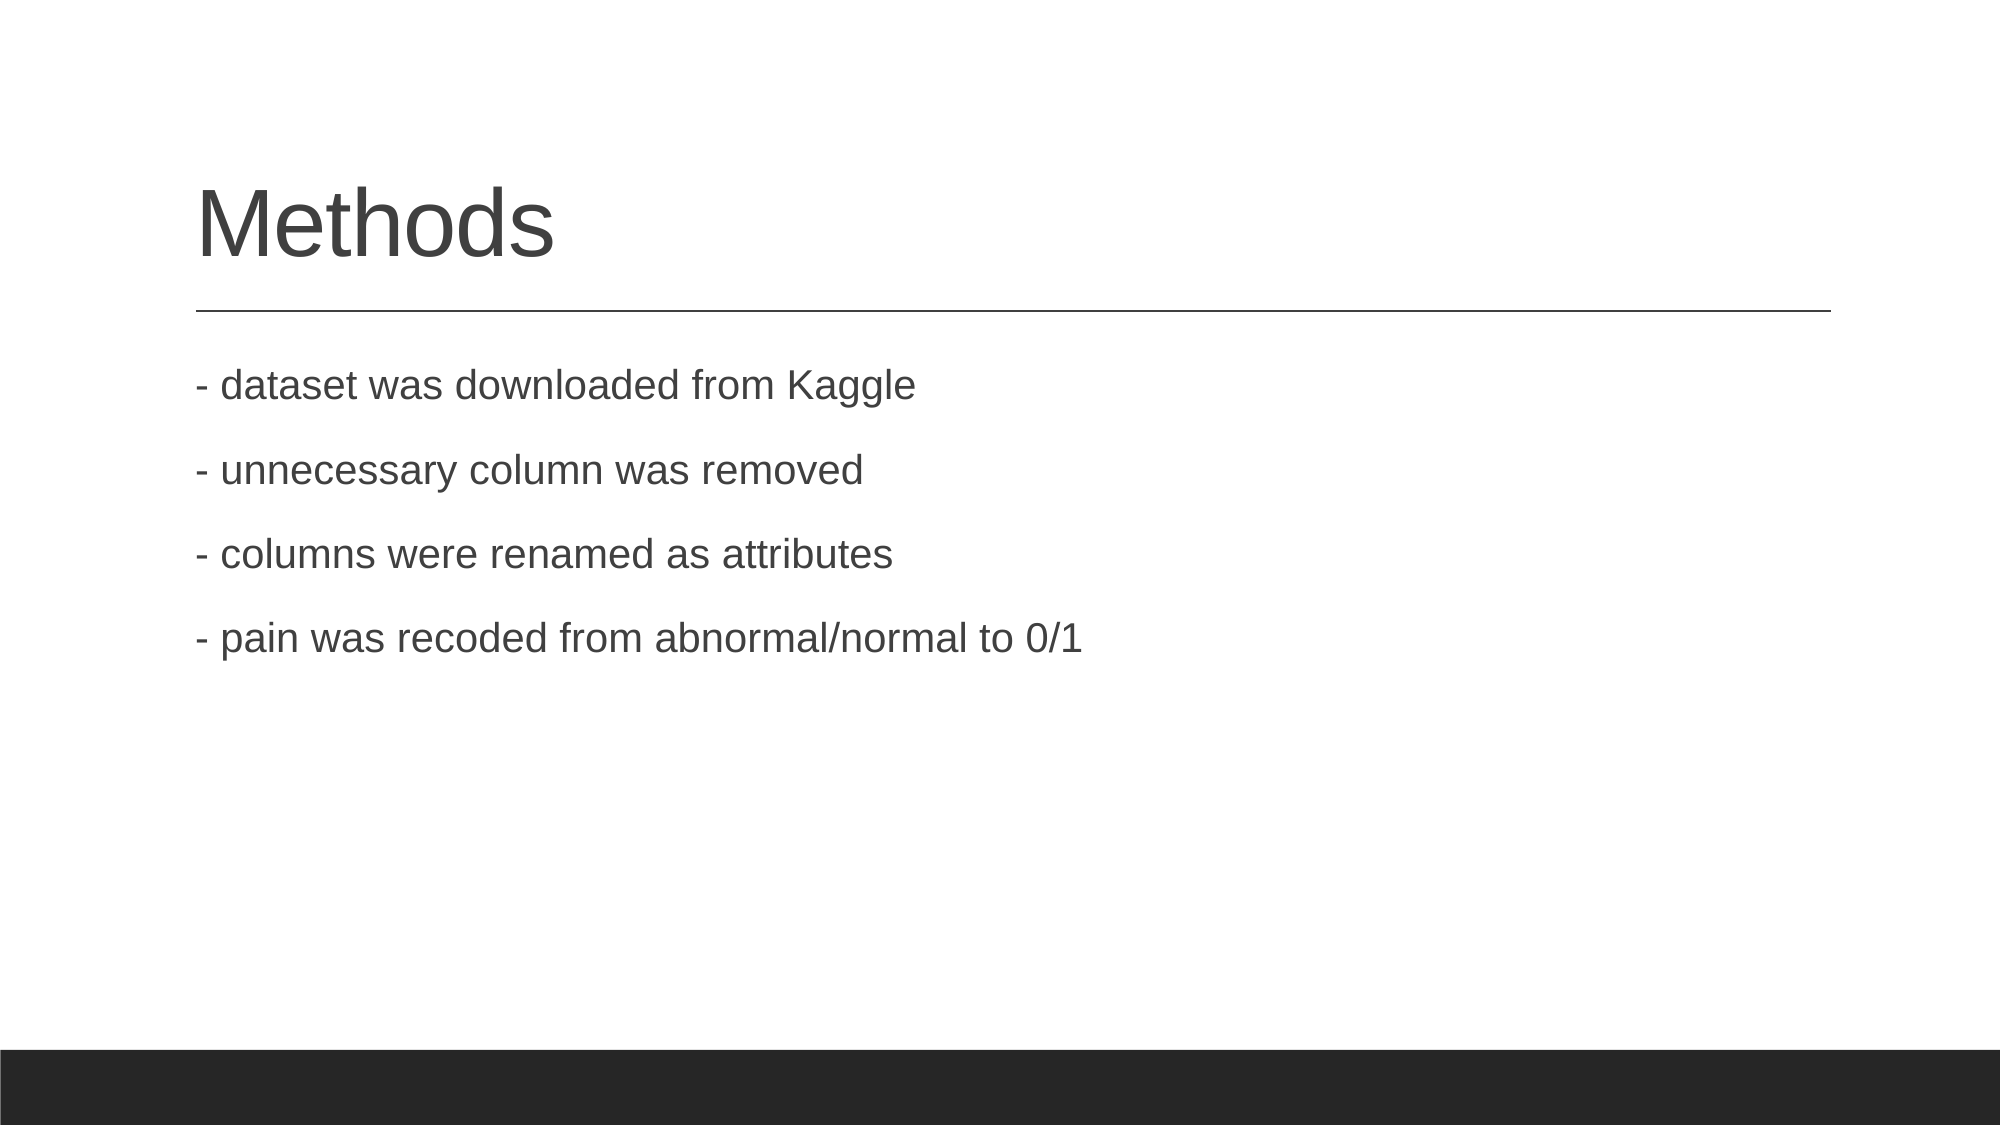

# Methods
- dataset was downloaded from Kaggle
- unnecessary column was removed
- columns were renamed as attributes
- pain was recoded from abnormal/normal to 0/1